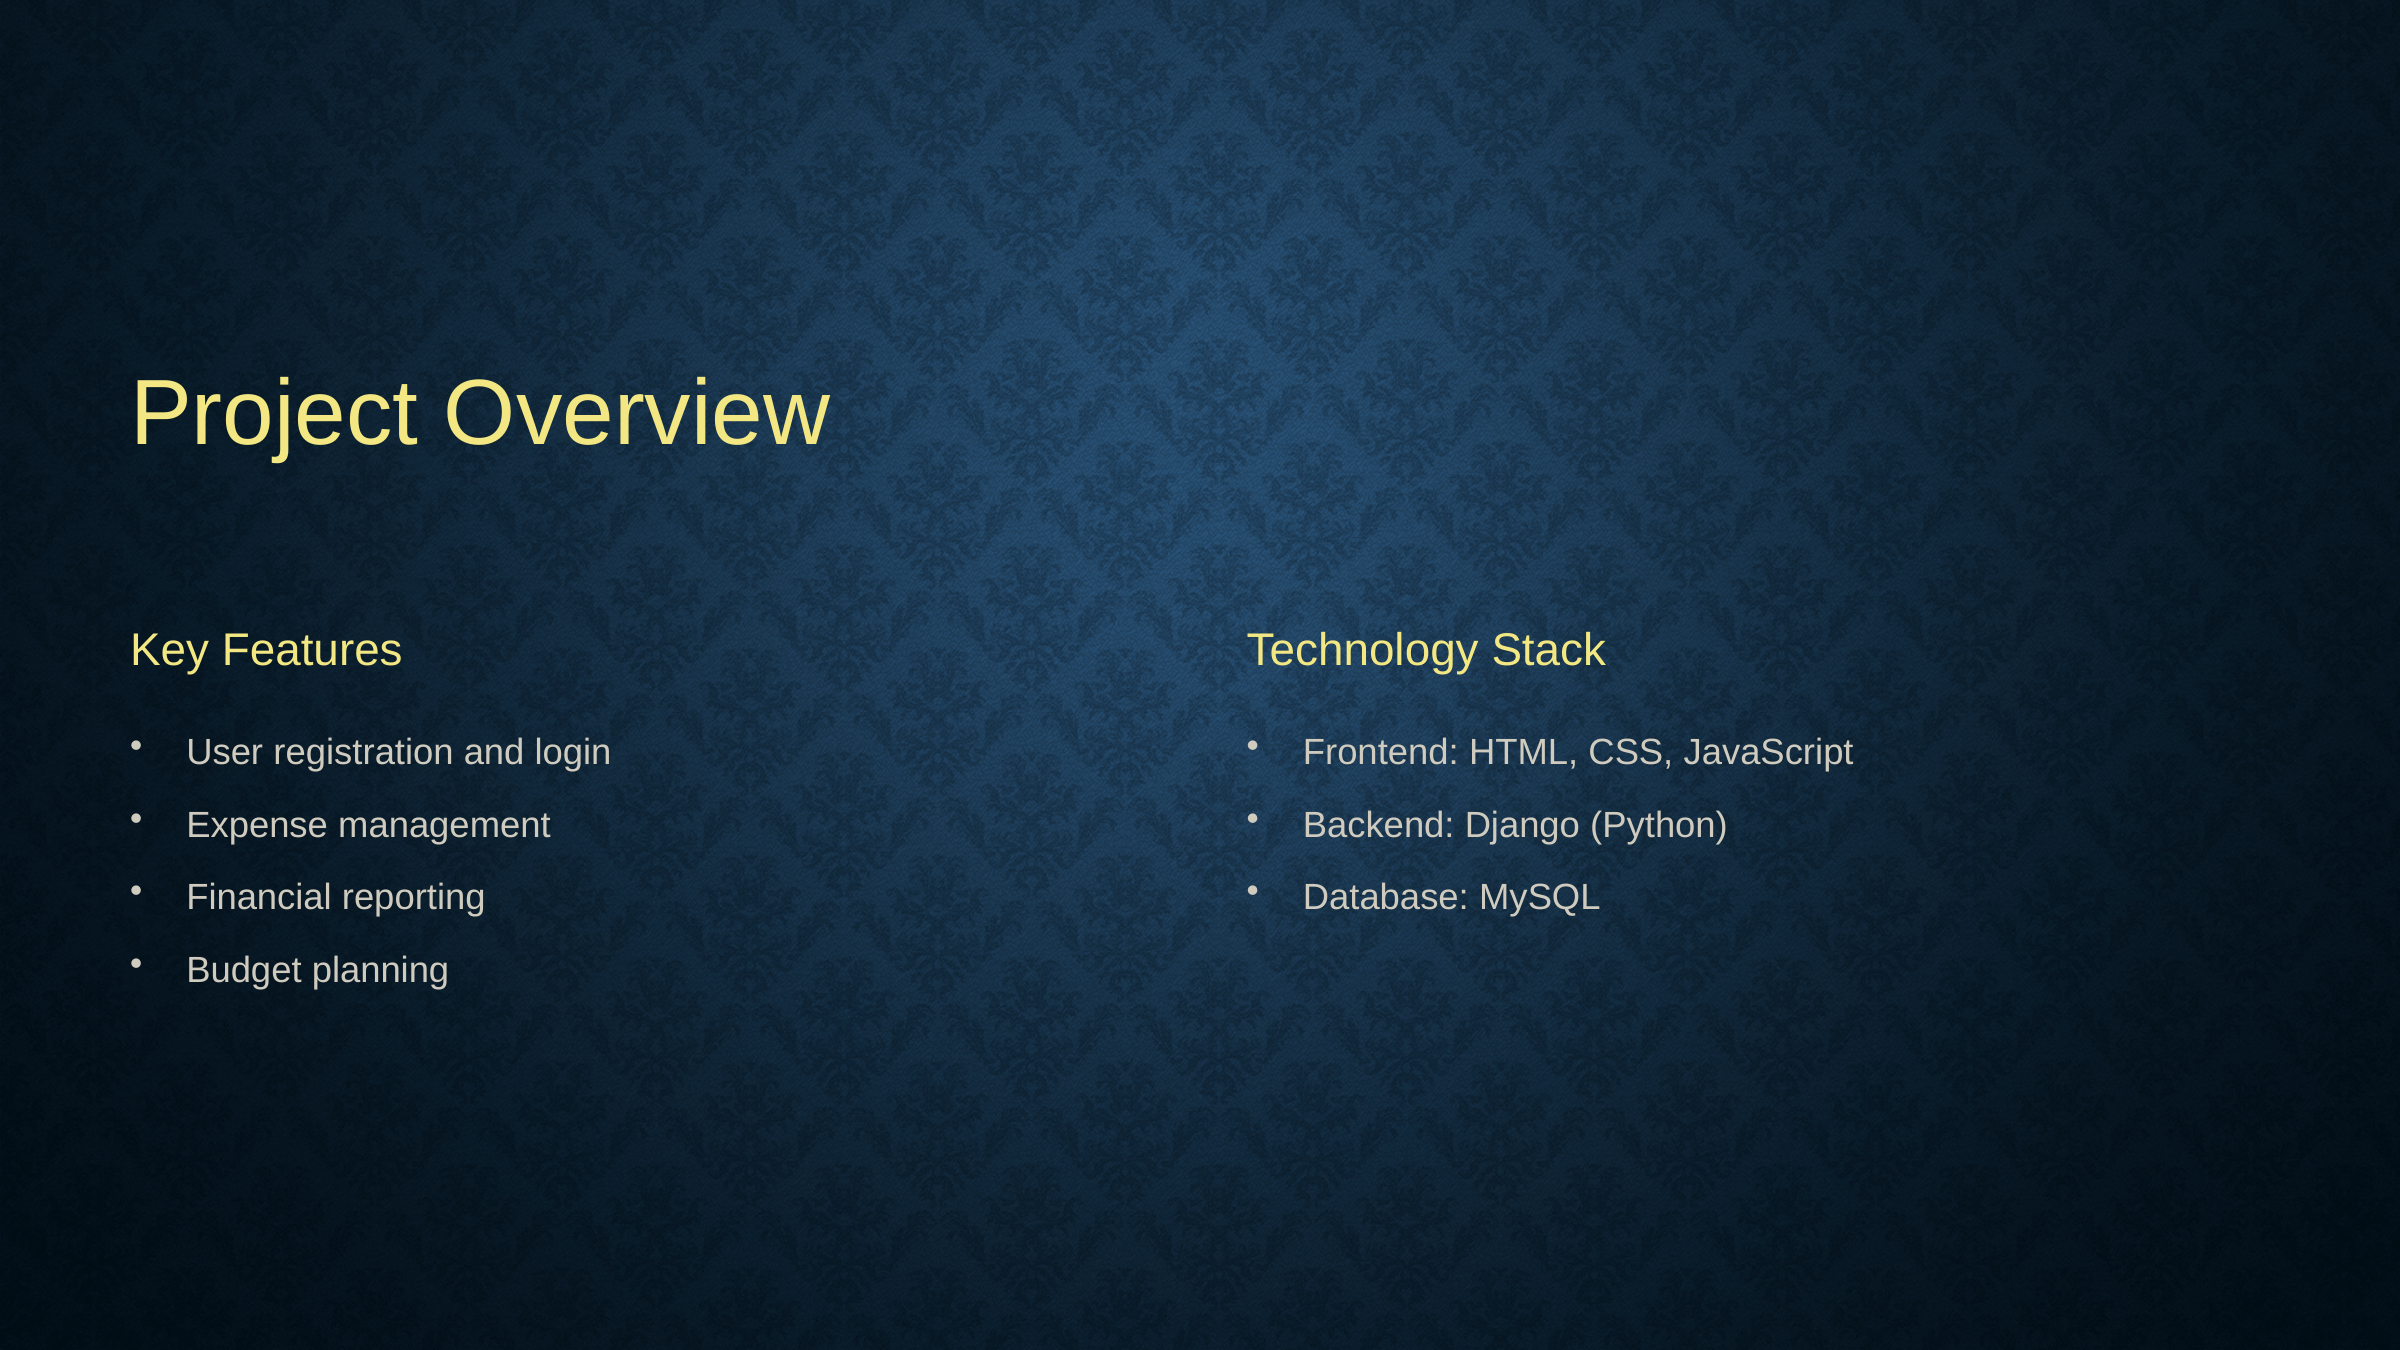

Project Overview
Key Features
Technology Stack
User registration and login
Frontend: HTML, CSS, JavaScript
Expense management
Backend: Django (Python)
Financial reporting
Database: MySQL
Budget planning